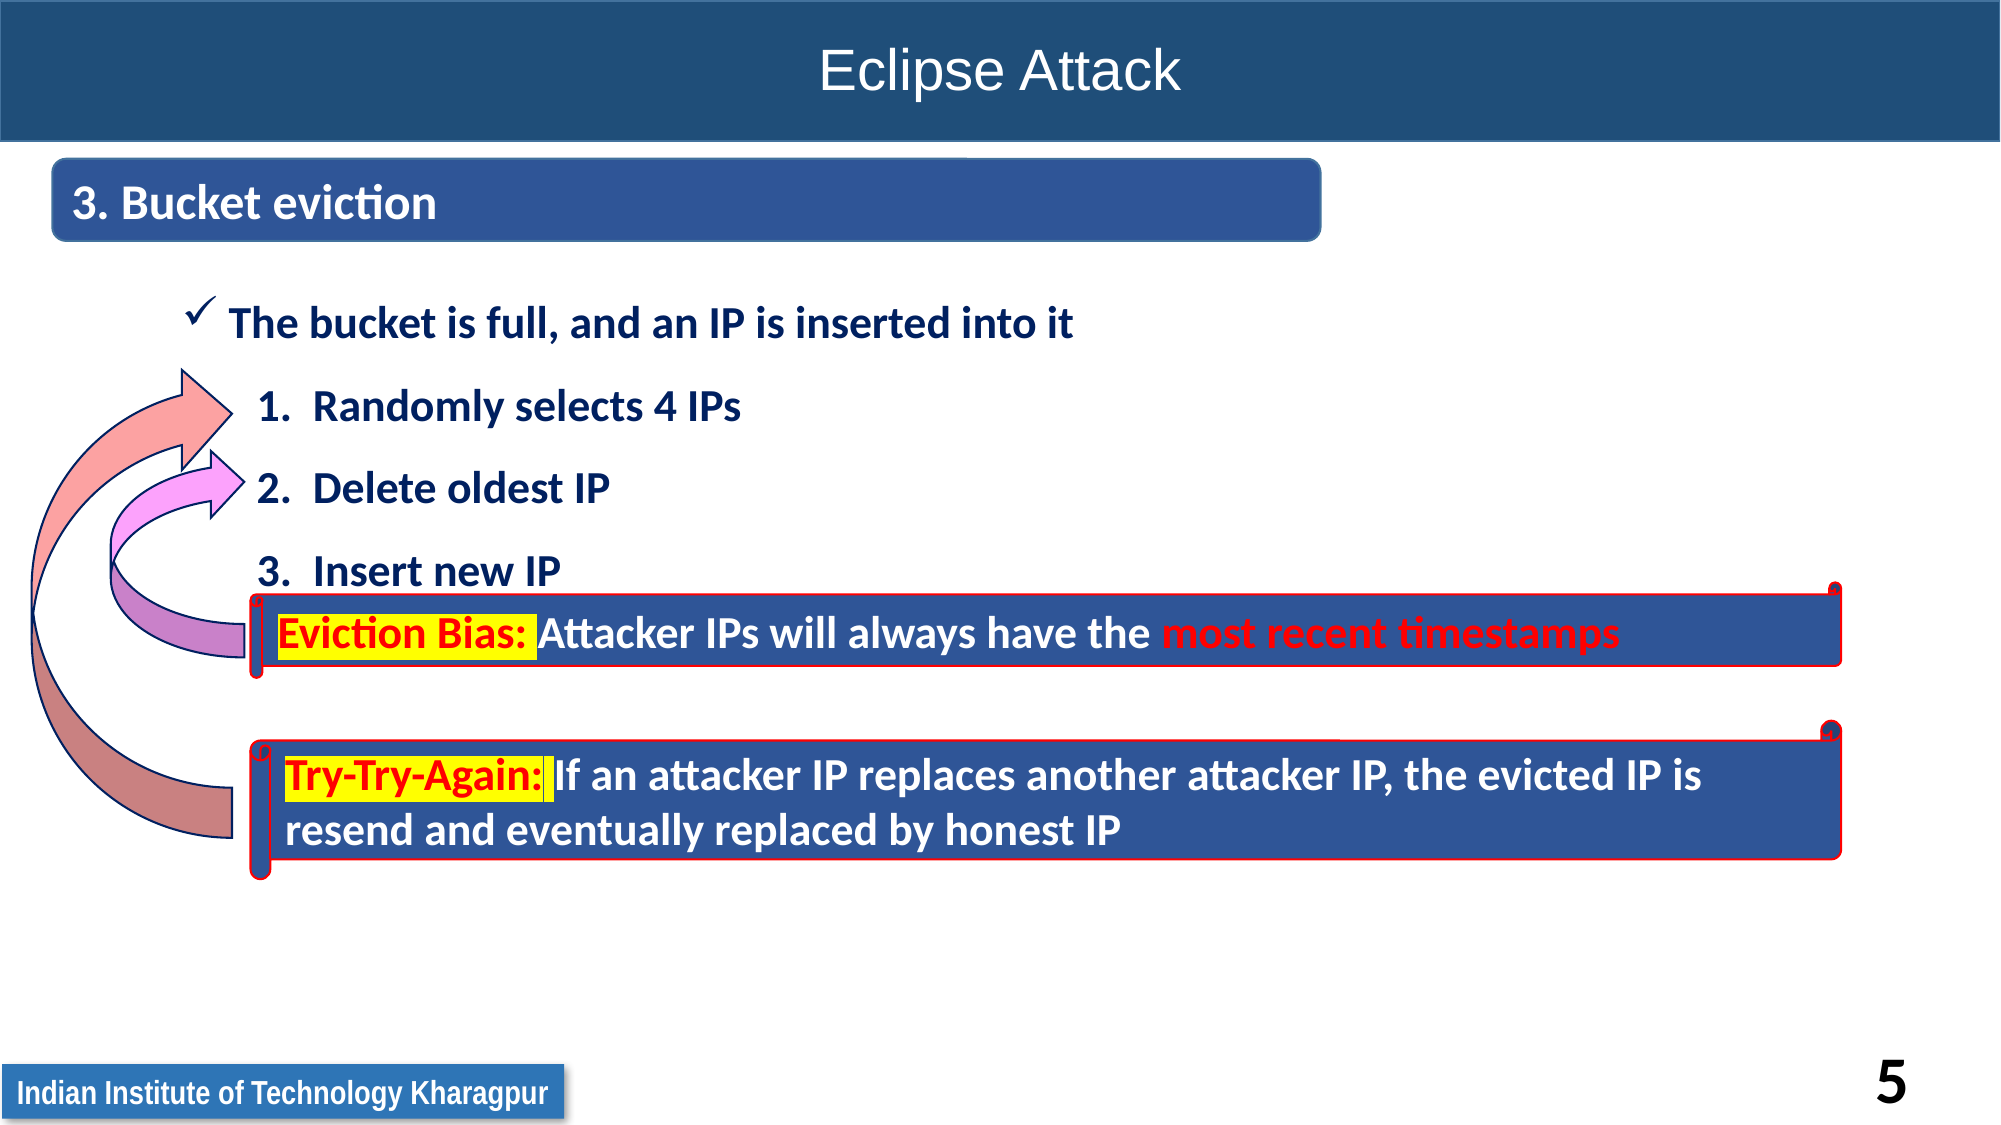

# Eclipse Attack
3. Bucket eviction
The bucket is full, and an IP is inserted into it
Randomly selects 4 IPs
Delete oldest IP
Insert new IP

Try-Try-Again: If an attacker IP replaces another attacker IP, the evicted IP is resend and eventually replaced by honest IP

Eviction Bias: Attacker IPs will always have the most recent timestamps
5